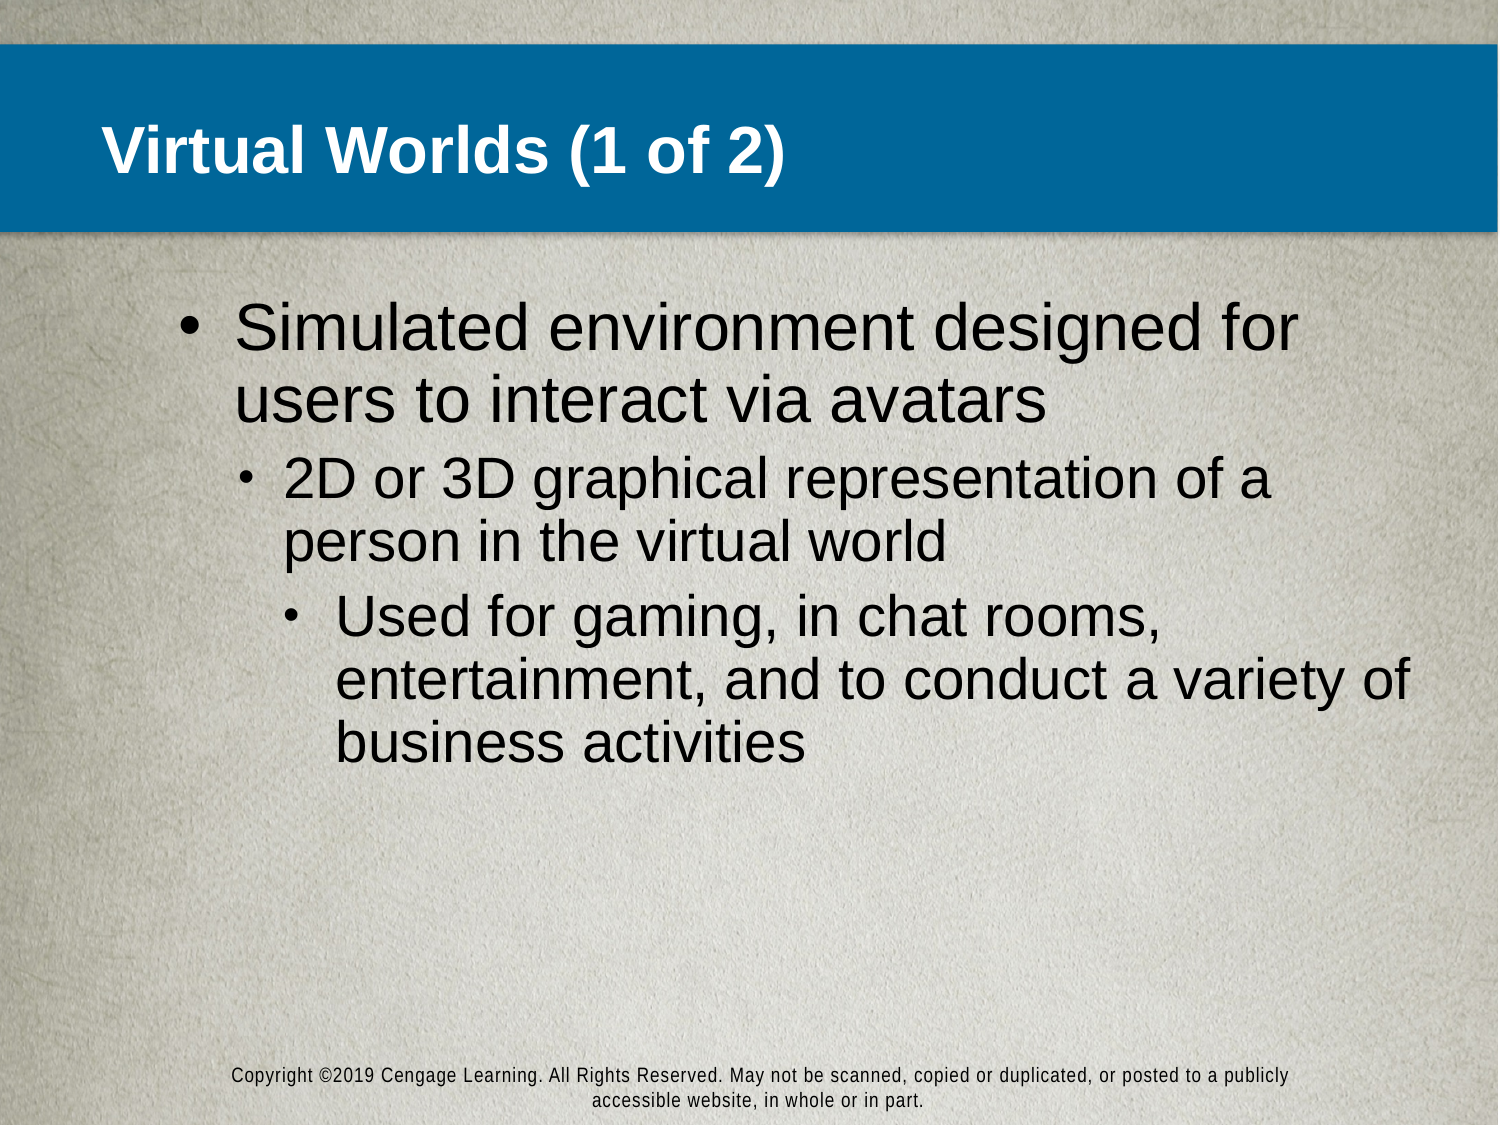

# Virtual Worlds (1 of 2)
Simulated environment designed for users to interact via avatars
2D or 3D graphical representation of a person in the virtual world
Used for gaming, in chat rooms, entertainment, and to conduct a variety of business activities